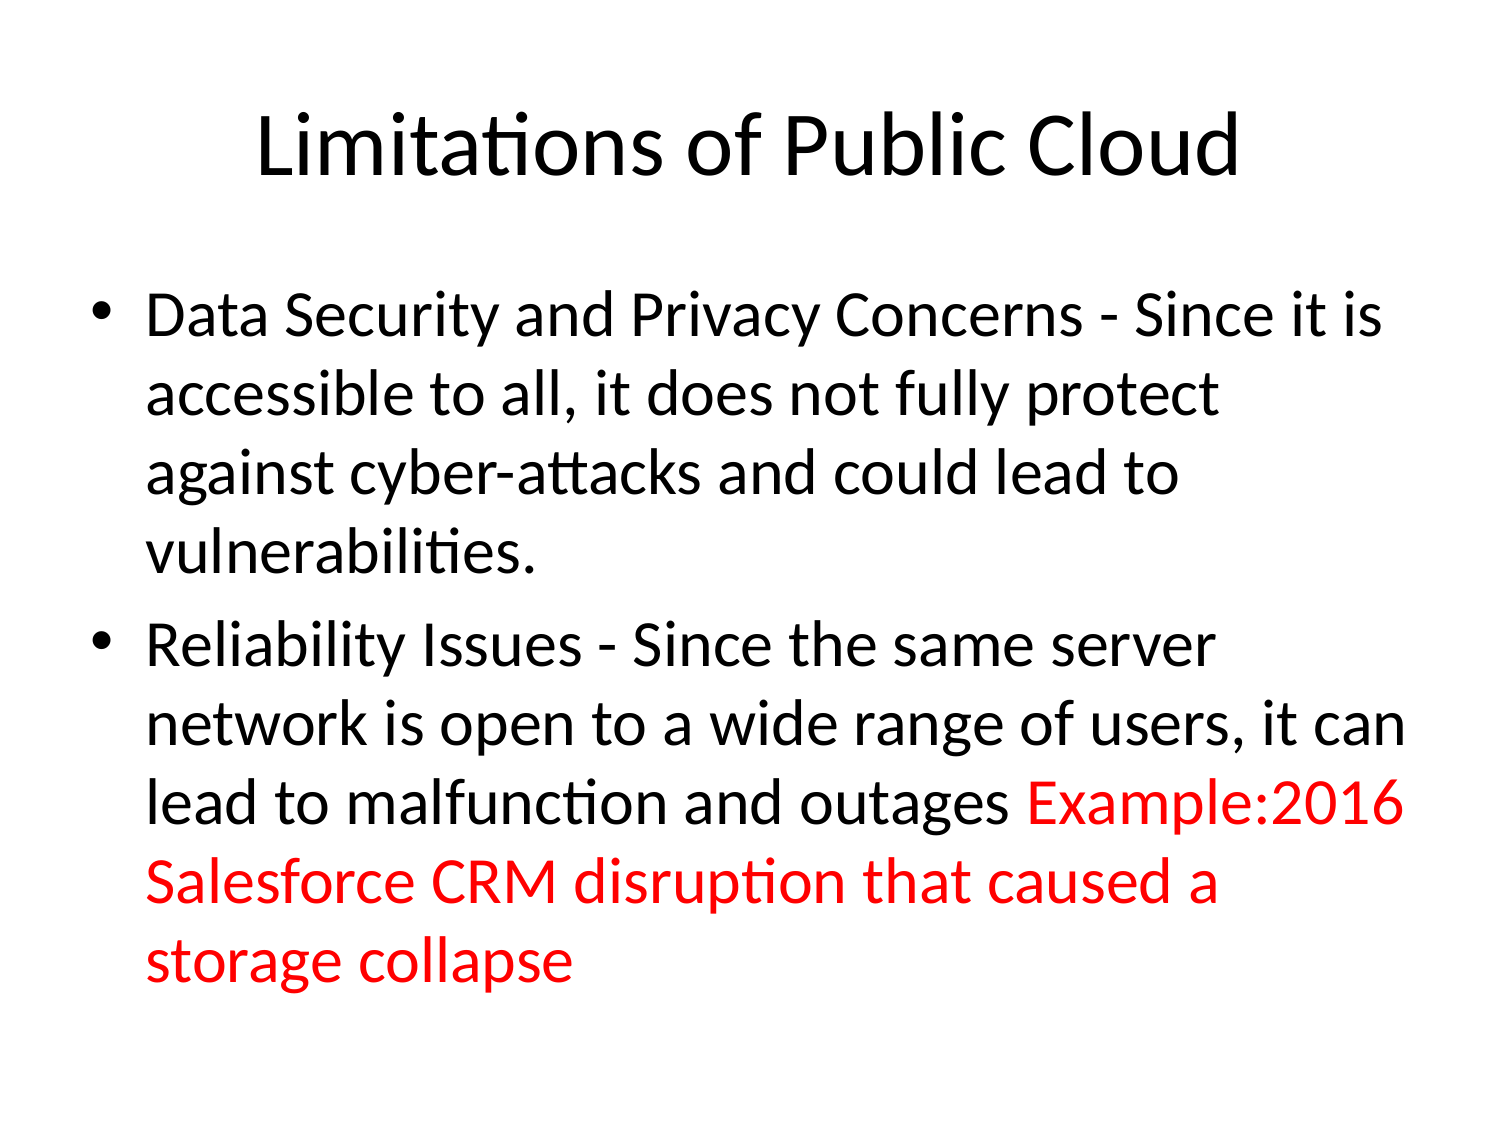

# Limitations of Public Cloud
Data Security and Privacy Concerns - Since it is accessible to all, it does not fully protect against cyber-attacks and could lead to vulnerabilities.
Reliability Issues - Since the same server network is open to a wide range of users, it can lead to malfunction and outages Example:2016 Salesforce CRM disruption that caused a storage collapse